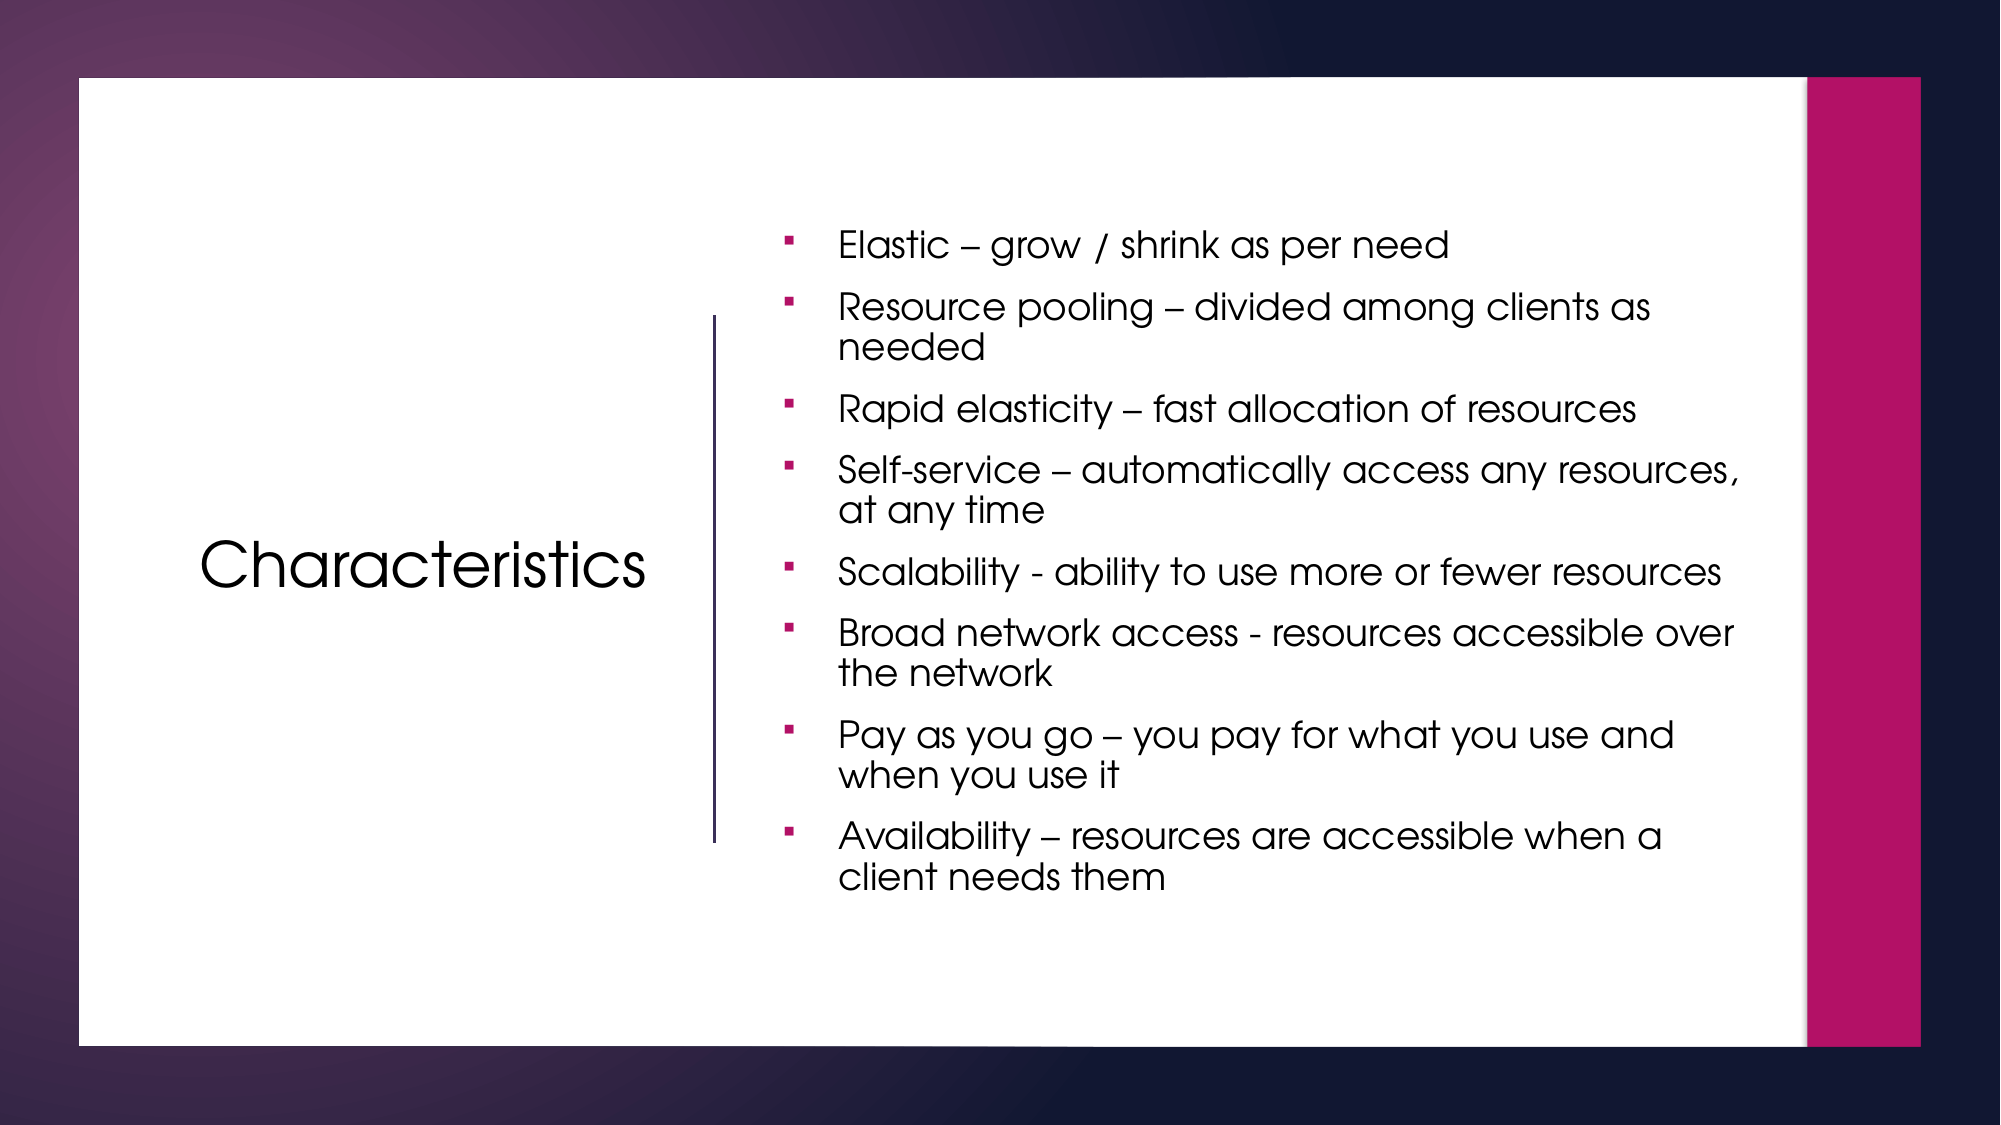

Elastic – grow / shrink as per need
Resource pooling – divided among clients as needed
Rapid elasticity – fast allocation of resources
Self-service – automatically access any resources, at any time
Scalability - ability to use more or fewer resources
Broad network access - resources accessible over the network
Pay as you go – you pay for what you use and when you use it
Availability – resources are accessible when a client needs them
# Characteristics